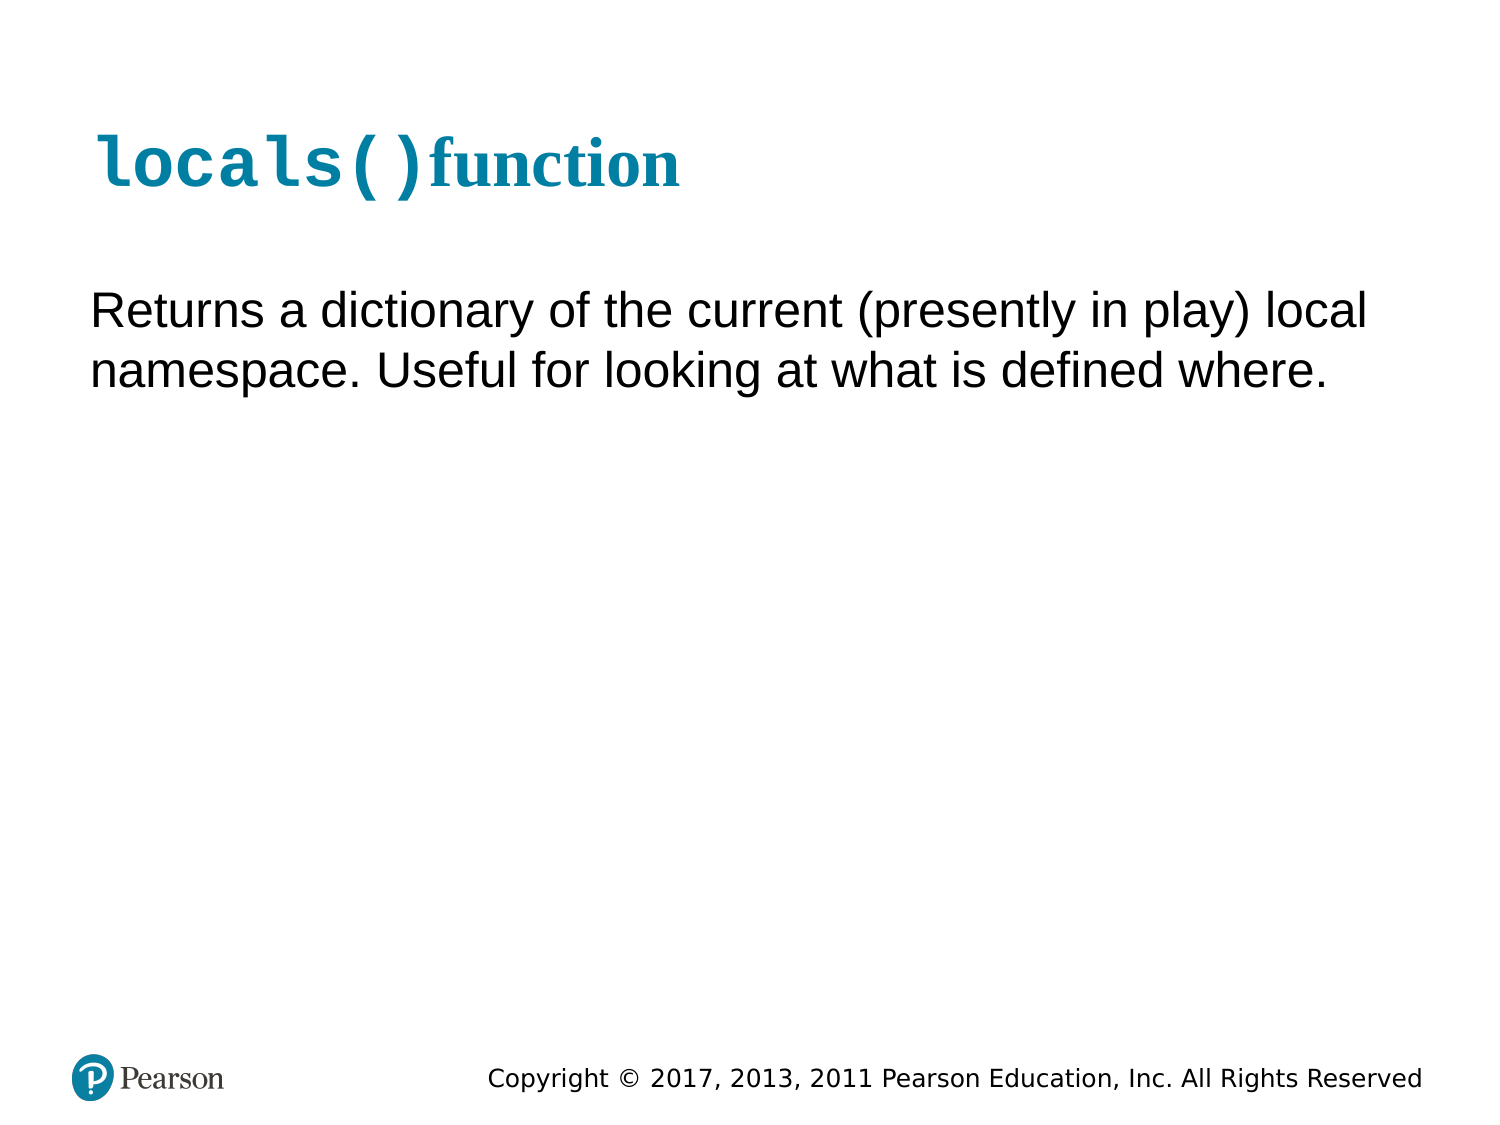

# locals()function
Returns a dictionary of the current (presently in play) local namespace. Useful for looking at what is defined where.